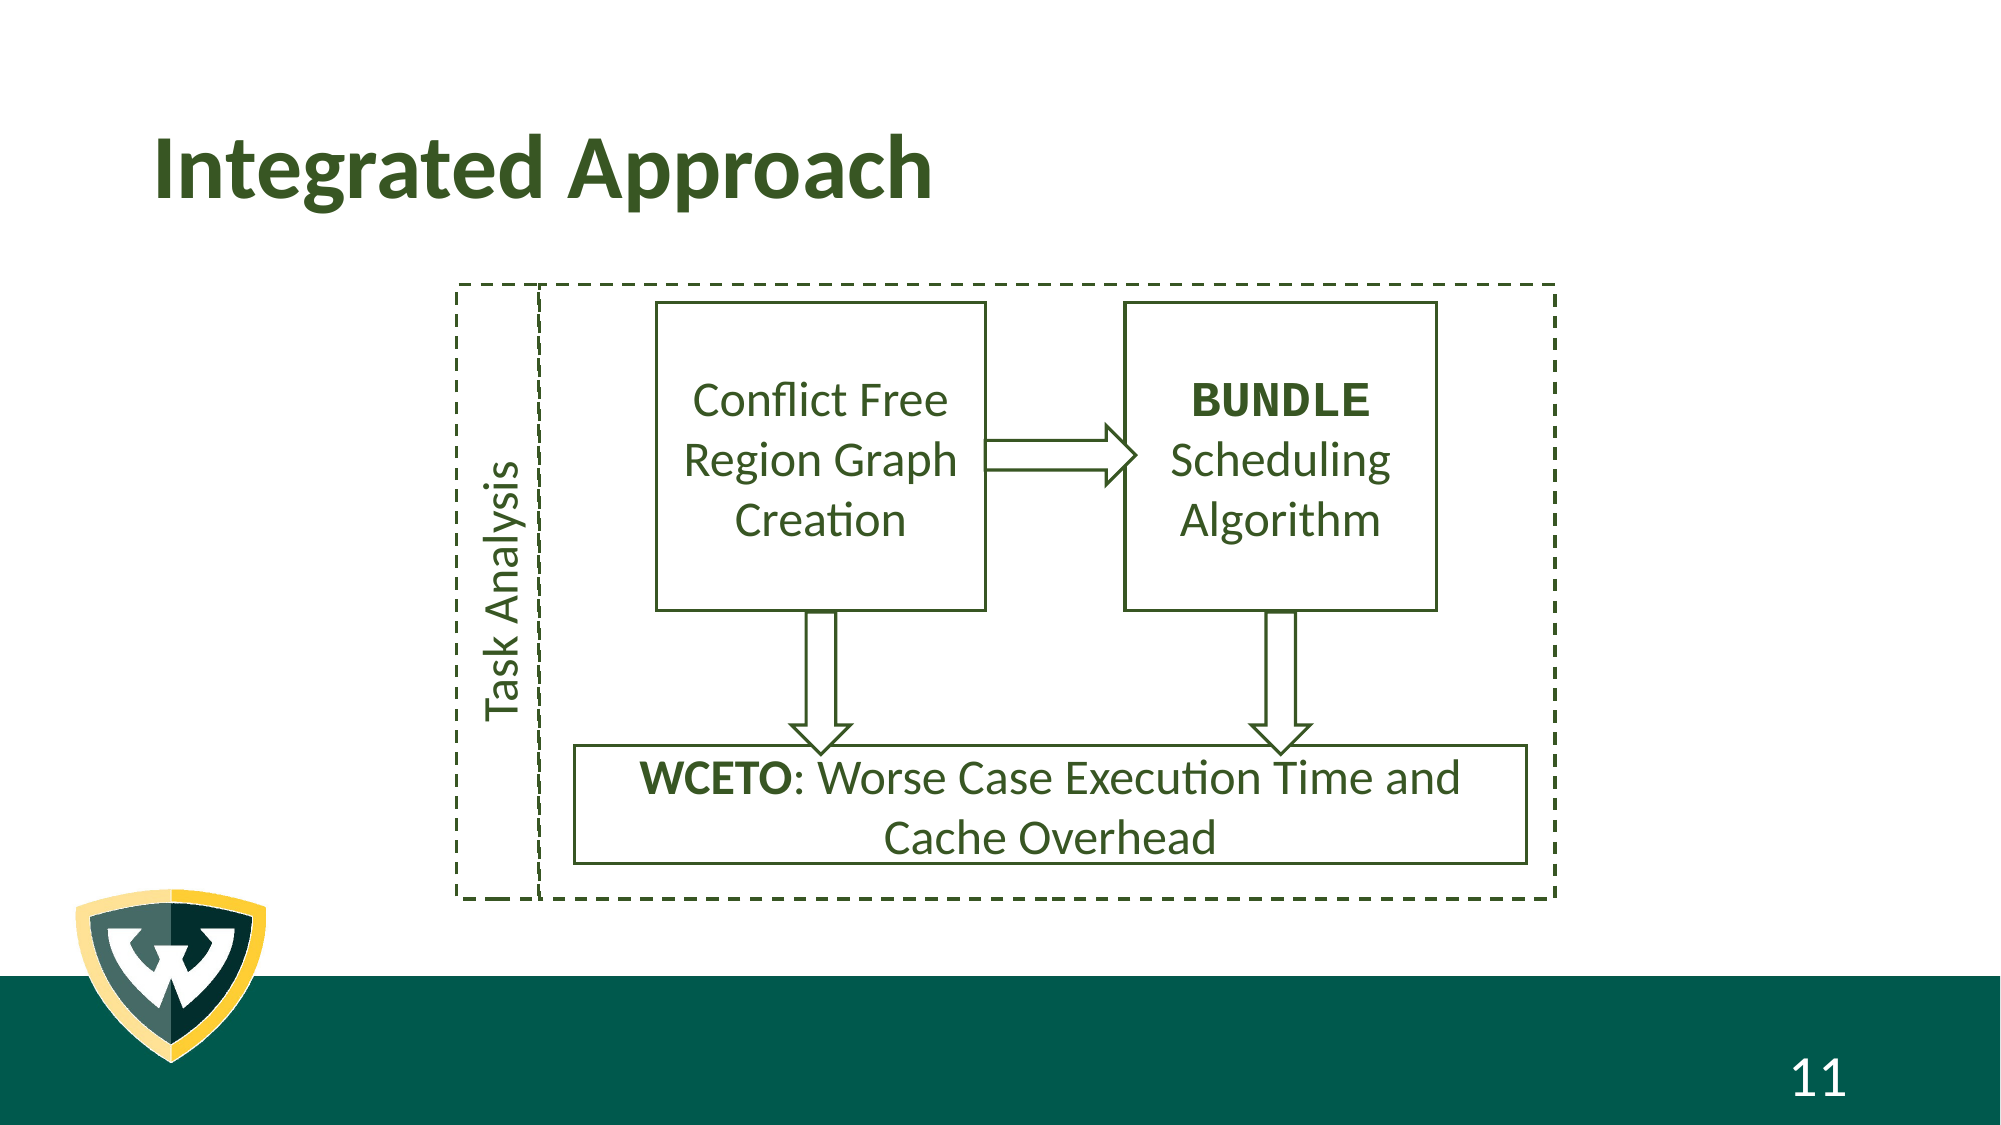

# Integrated Approach
Task Analysis

Conflict Free Region Graph Creation
BUNDLE
Scheduling Algorithm

WCETO: Worse Case Execution Time and Cache Overhead
11